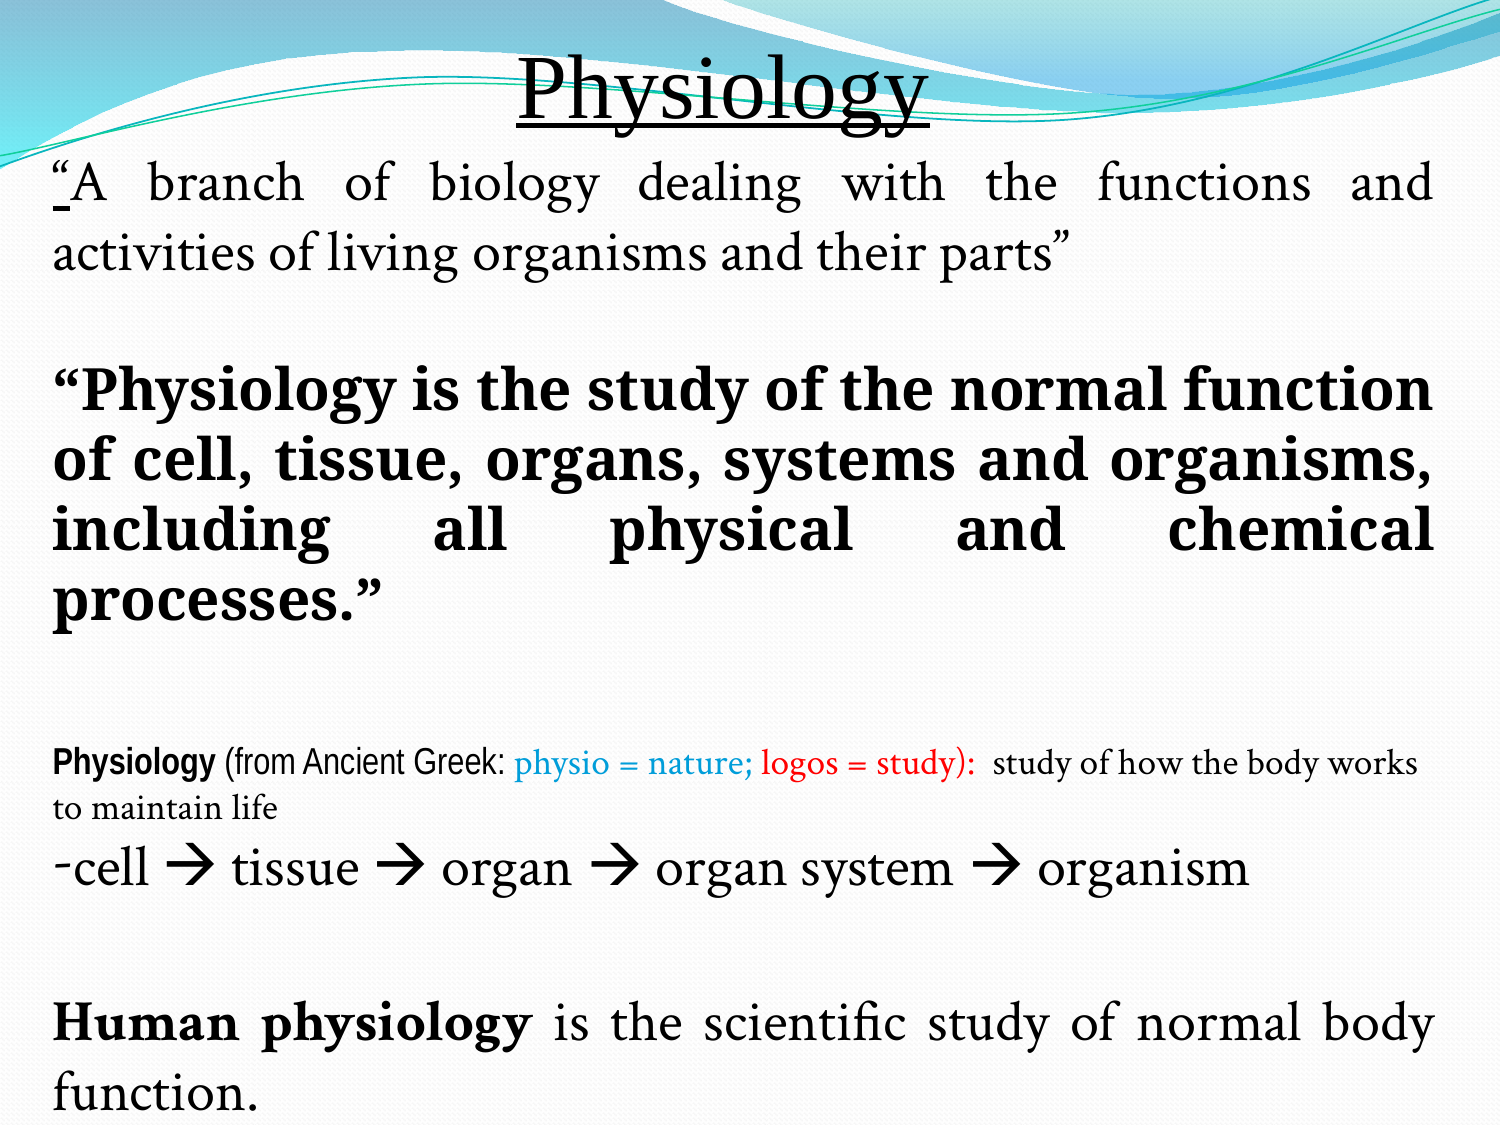

Physiology
“A branch of biology dealing with the functions and activities of living organisms and their parts”

“Physiology is the study of the normal function of cell, tissue, organs, systems and organisms, including all physical and chemical processes.”

Physiology (from Ancient Greek: physio = nature; logos = study):  study of how the body works to maintain life
cell 🡪 tissue 🡪 organ 🡪 organ system 🡪 organism

Human physiology is the scientific study of normal body function.